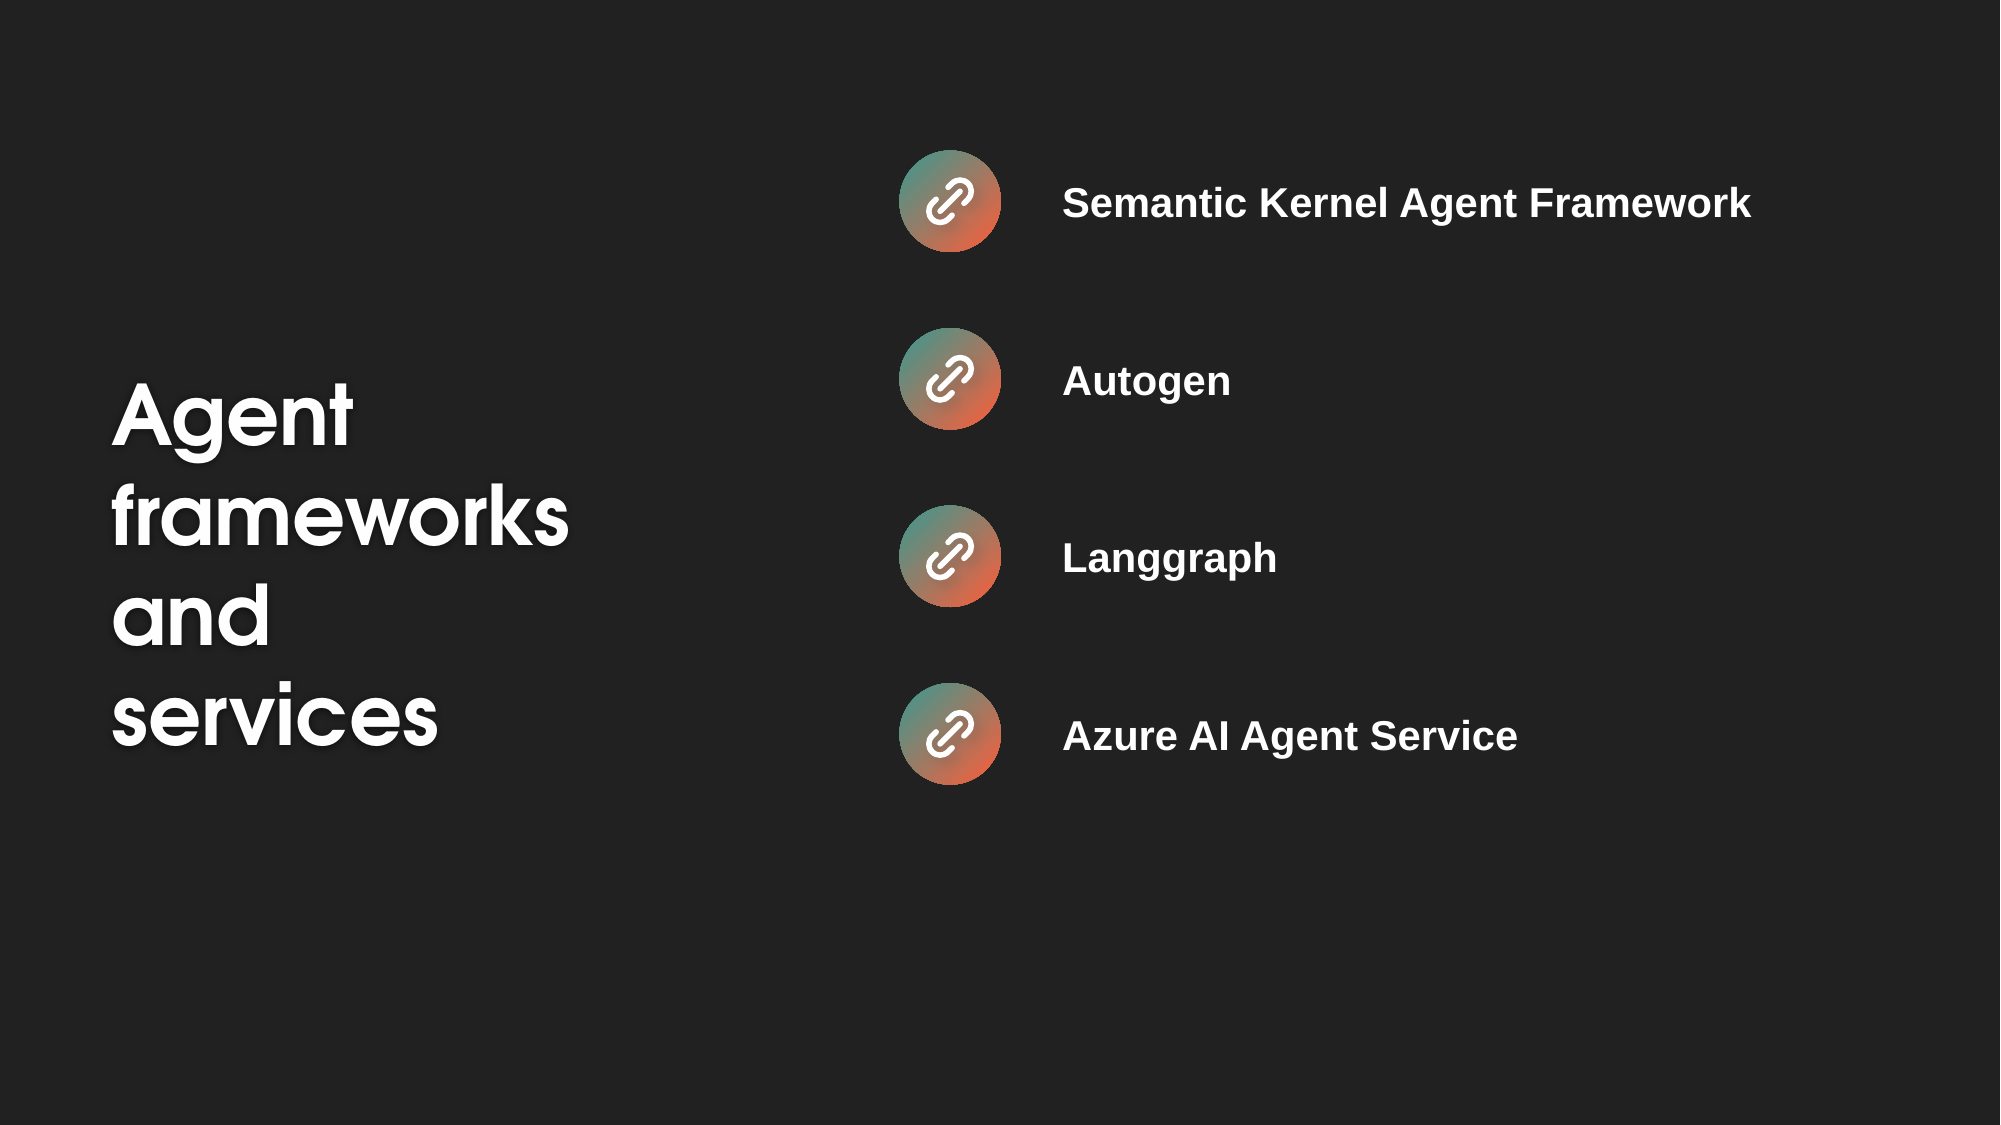

Semantic Kernel Agent Framework

Autogen

# Agent frameworks and services

Langgraph

Azure AI Agent Service